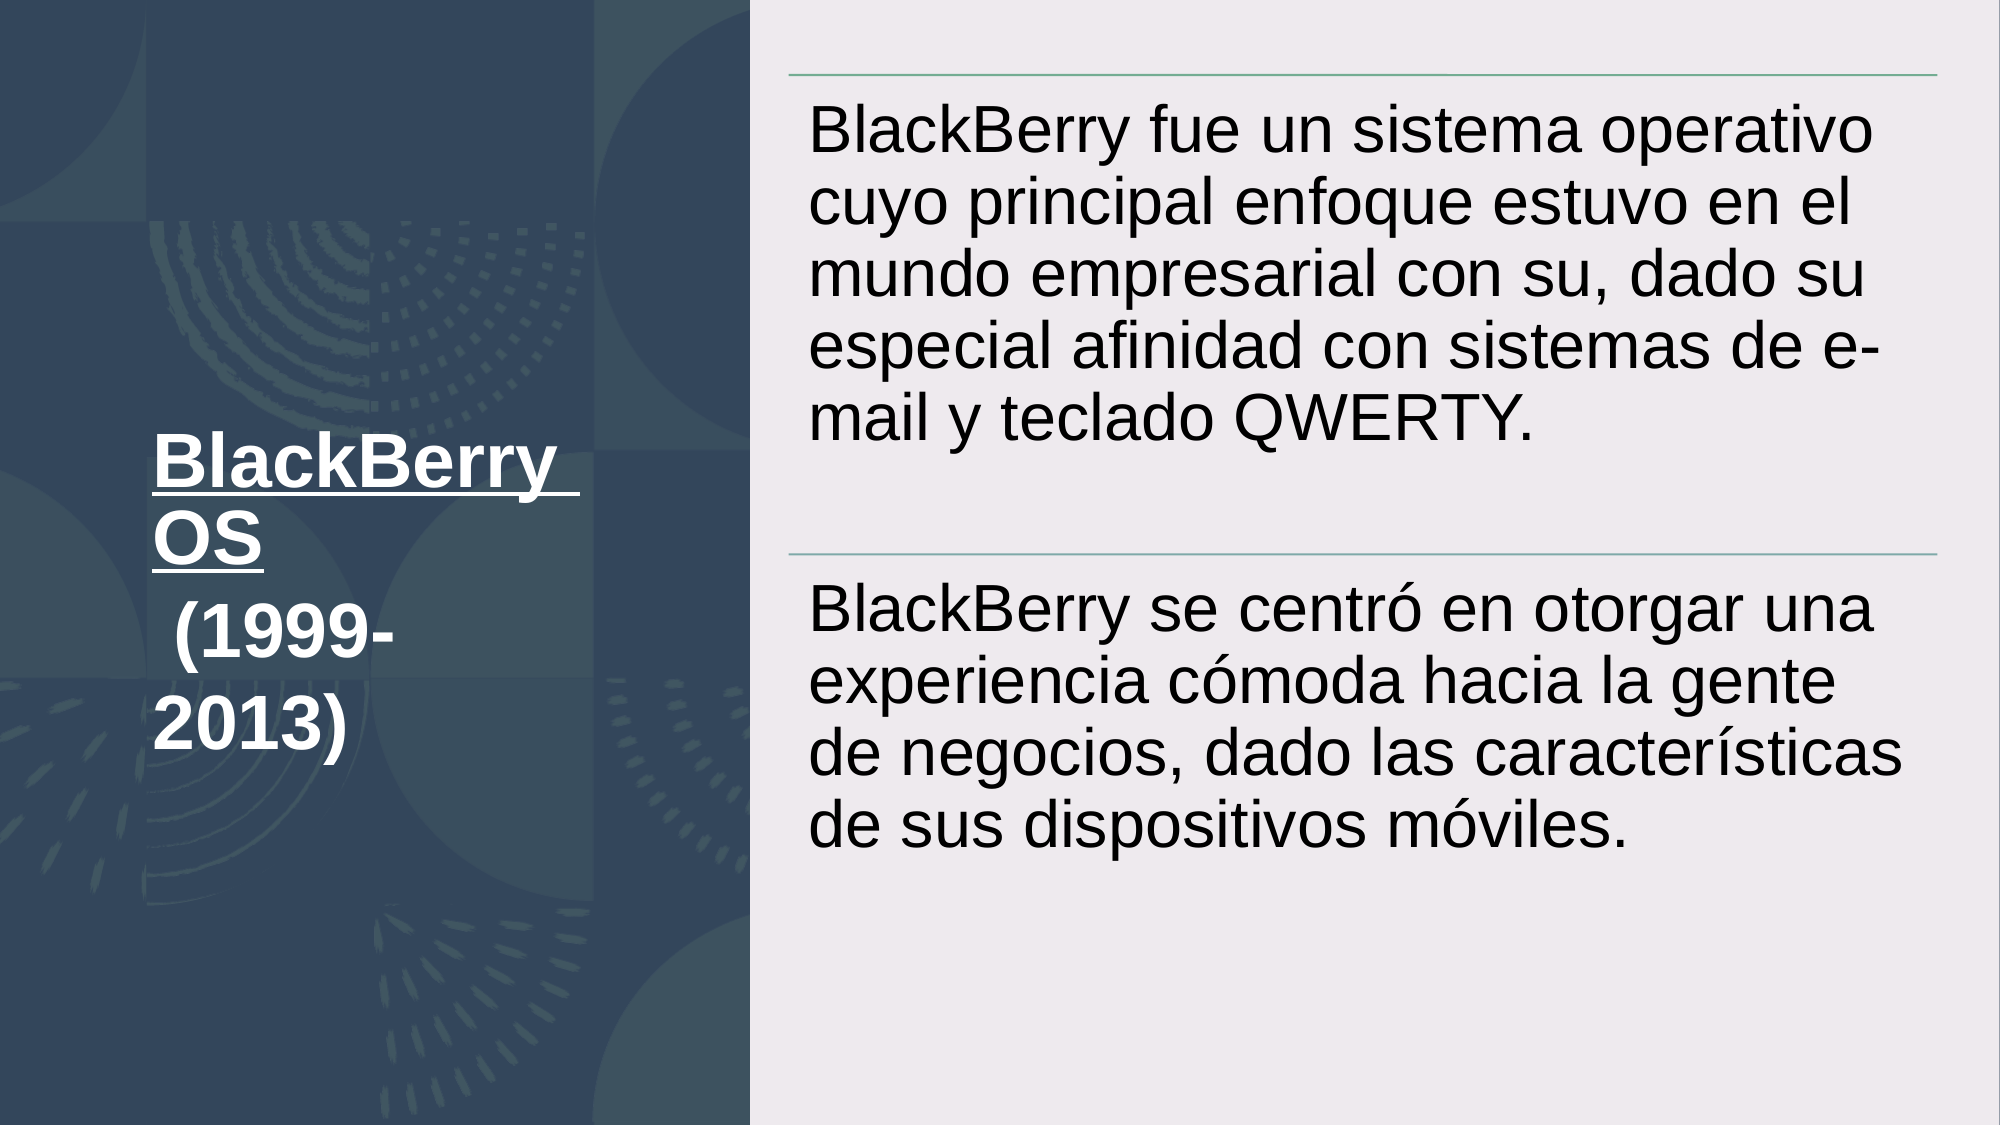

BlackBerry fue un sistema operativo cuyo principal enfoque estuvo en el mundo empresarial con su, dado su especial afinidad con sistemas de e-mail y teclado QWERTY.
BlackBerry se centró en otorgar una experiencia cómoda hacia la gente de negocios, dado las características de sus dispositivos móviles.
# BlackBerry OS (1999-2013)